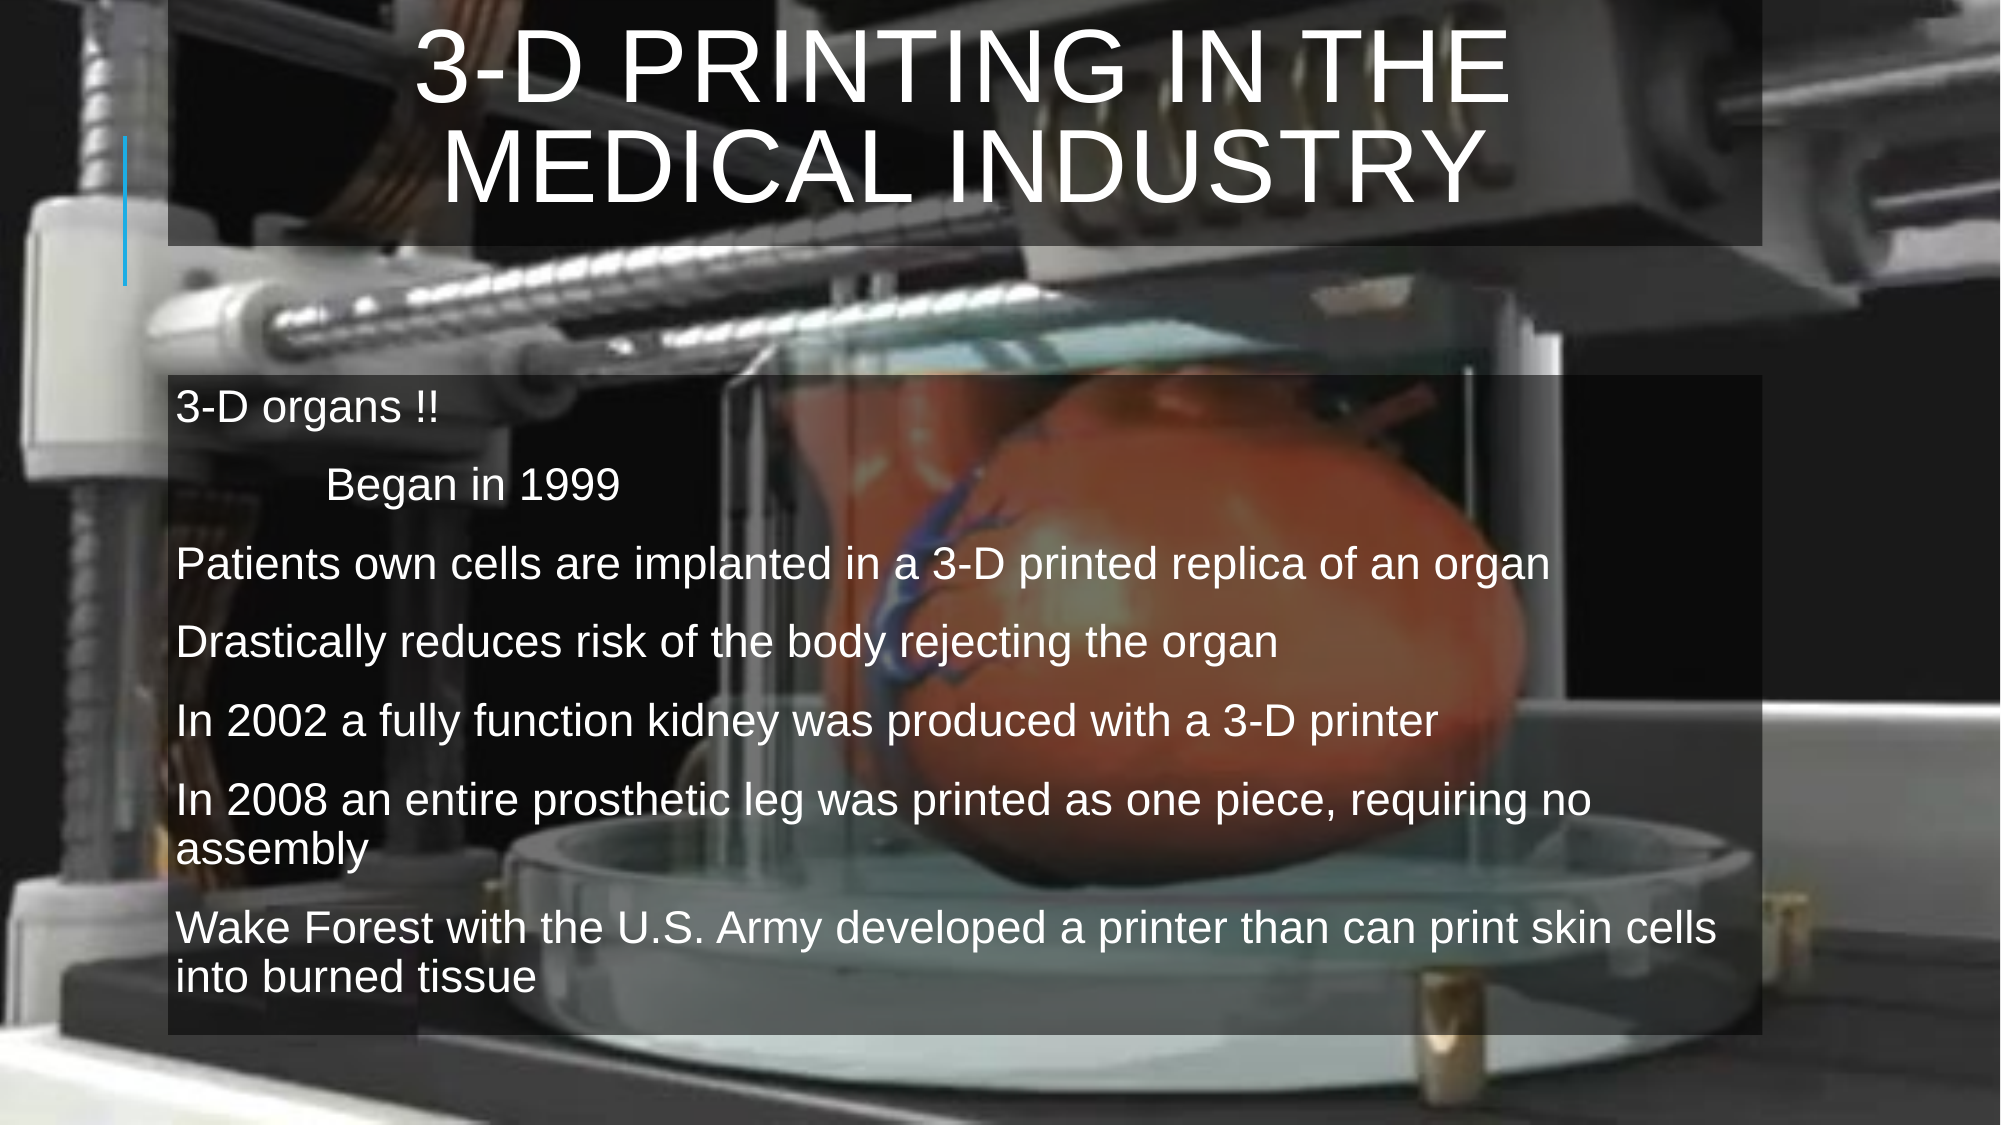

# 3-D Printing in the Medical Industry
3-D organs !!
	Began in 1999
Patients own cells are implanted in a 3-D printed replica of an organ
Drastically reduces risk of the body rejecting the organ
In 2002 a fully function kidney was produced with a 3-D printer
In 2008 an entire prosthetic leg was printed as one piece, requiring no assembly
Wake Forest with the U.S. Army developed a printer than can print skin cells into burned tissue